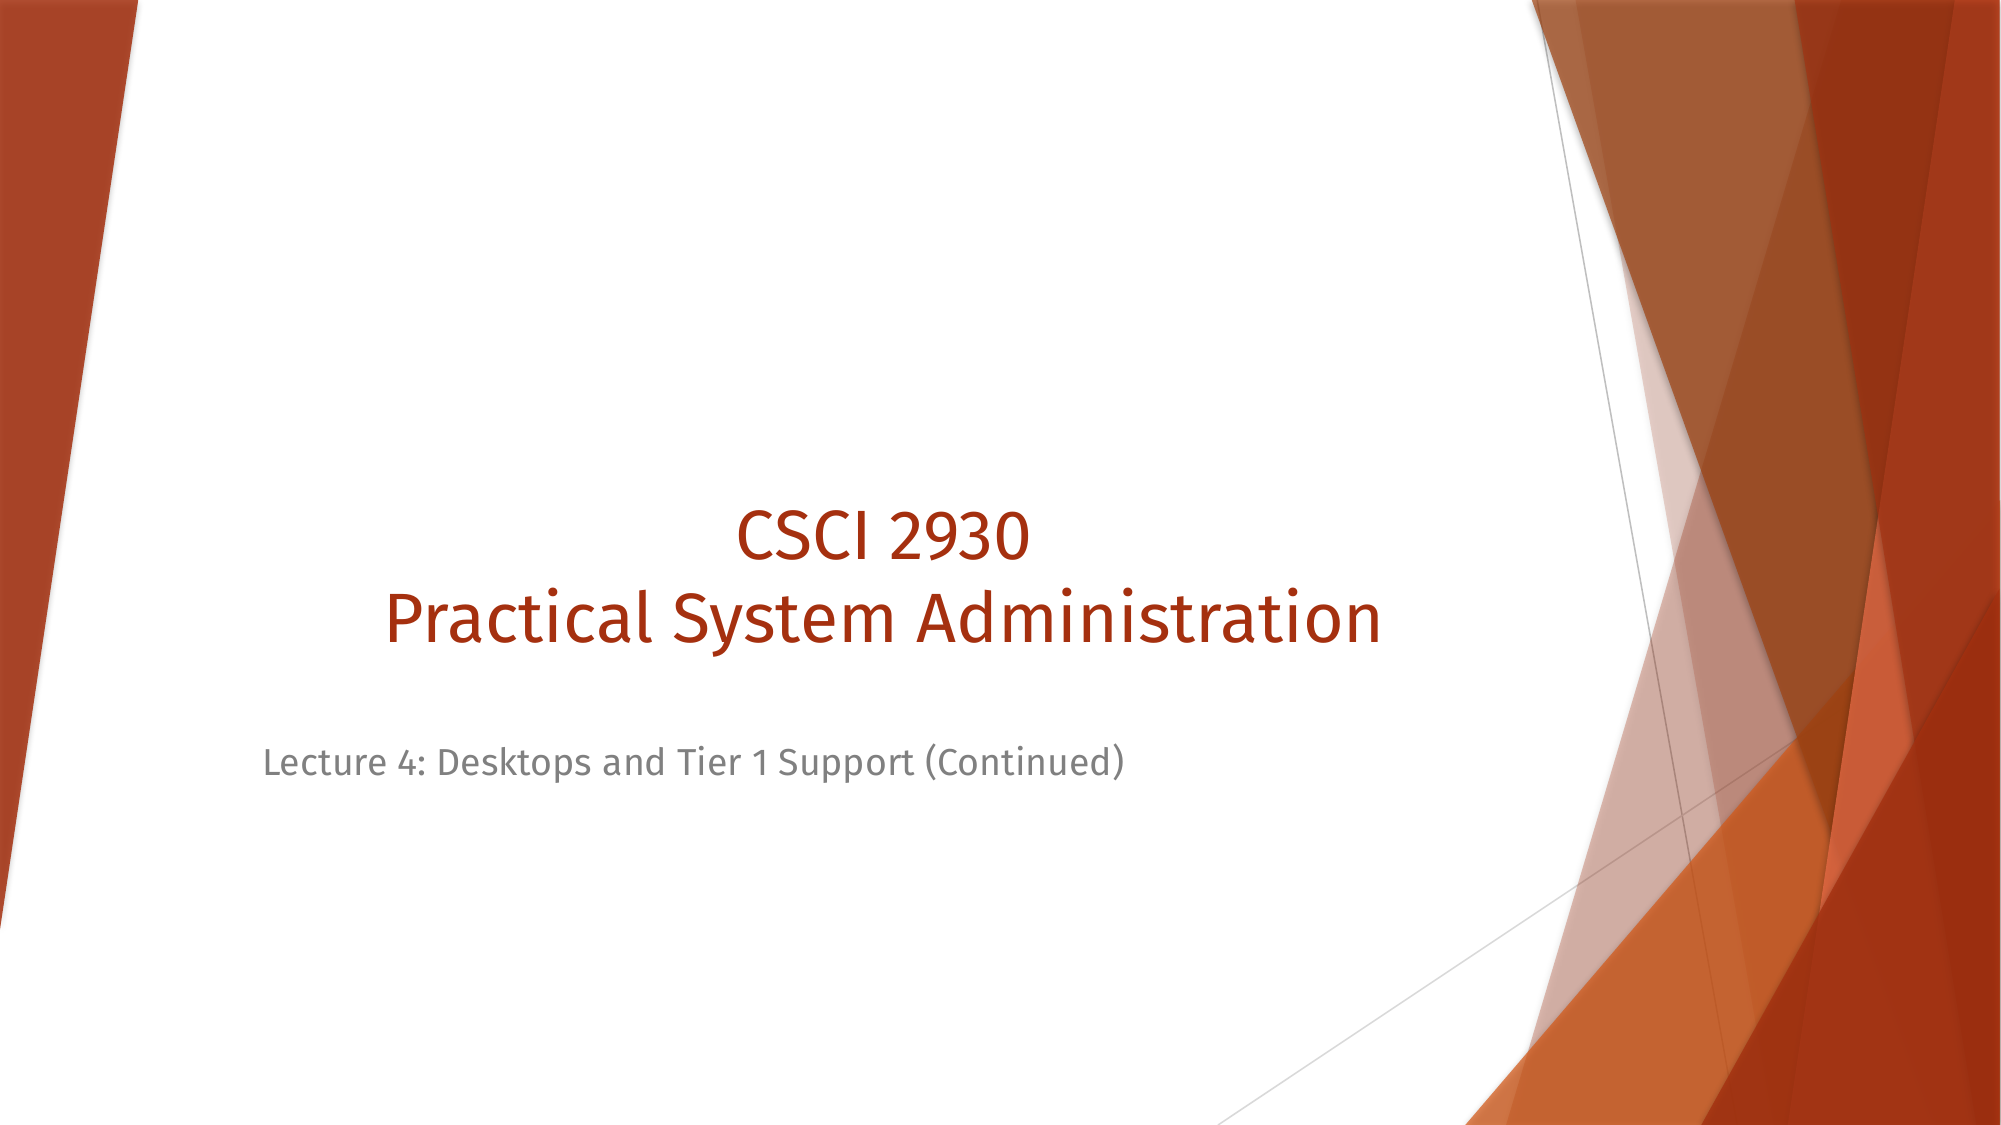

# CSCI 2930 Practical System Administration

Lecture 4: Desktops and Tier 1 Support (Continued)